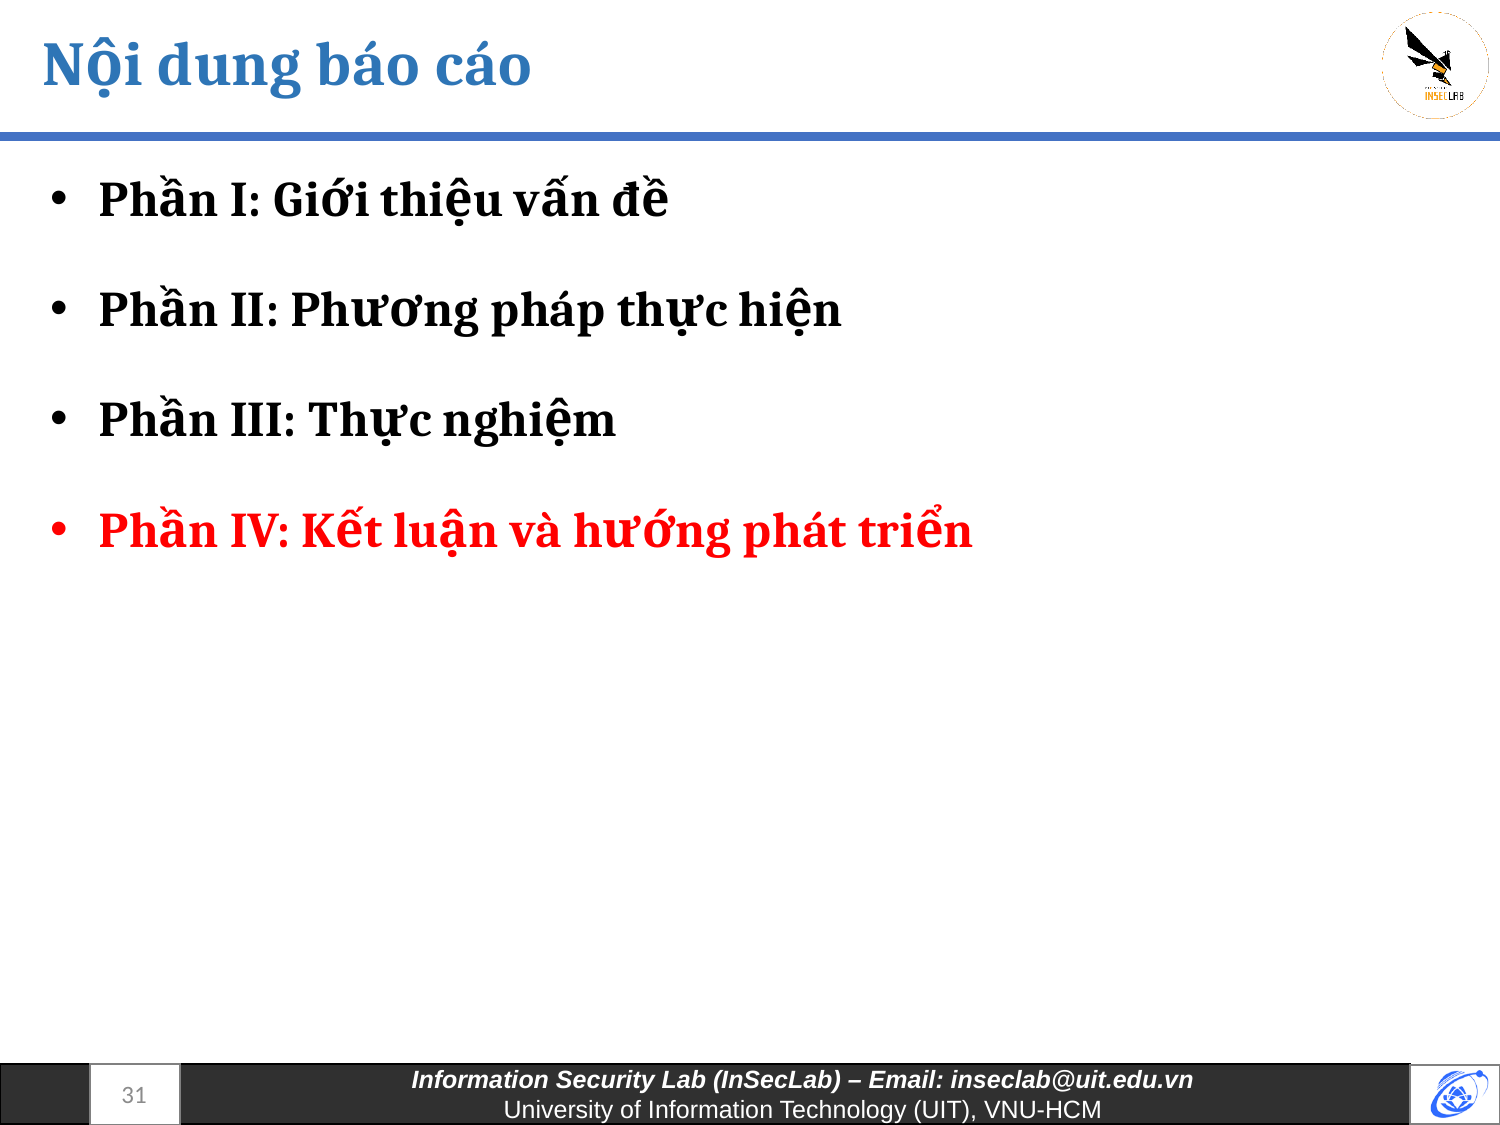

# Nội dung báo cáo
Phần I: Giới thiệu vấn đề
Phần II: Phương pháp thực hiện
Phần III: Thực nghiệm
Phần IV: Kết luận và hướng phát triển
31